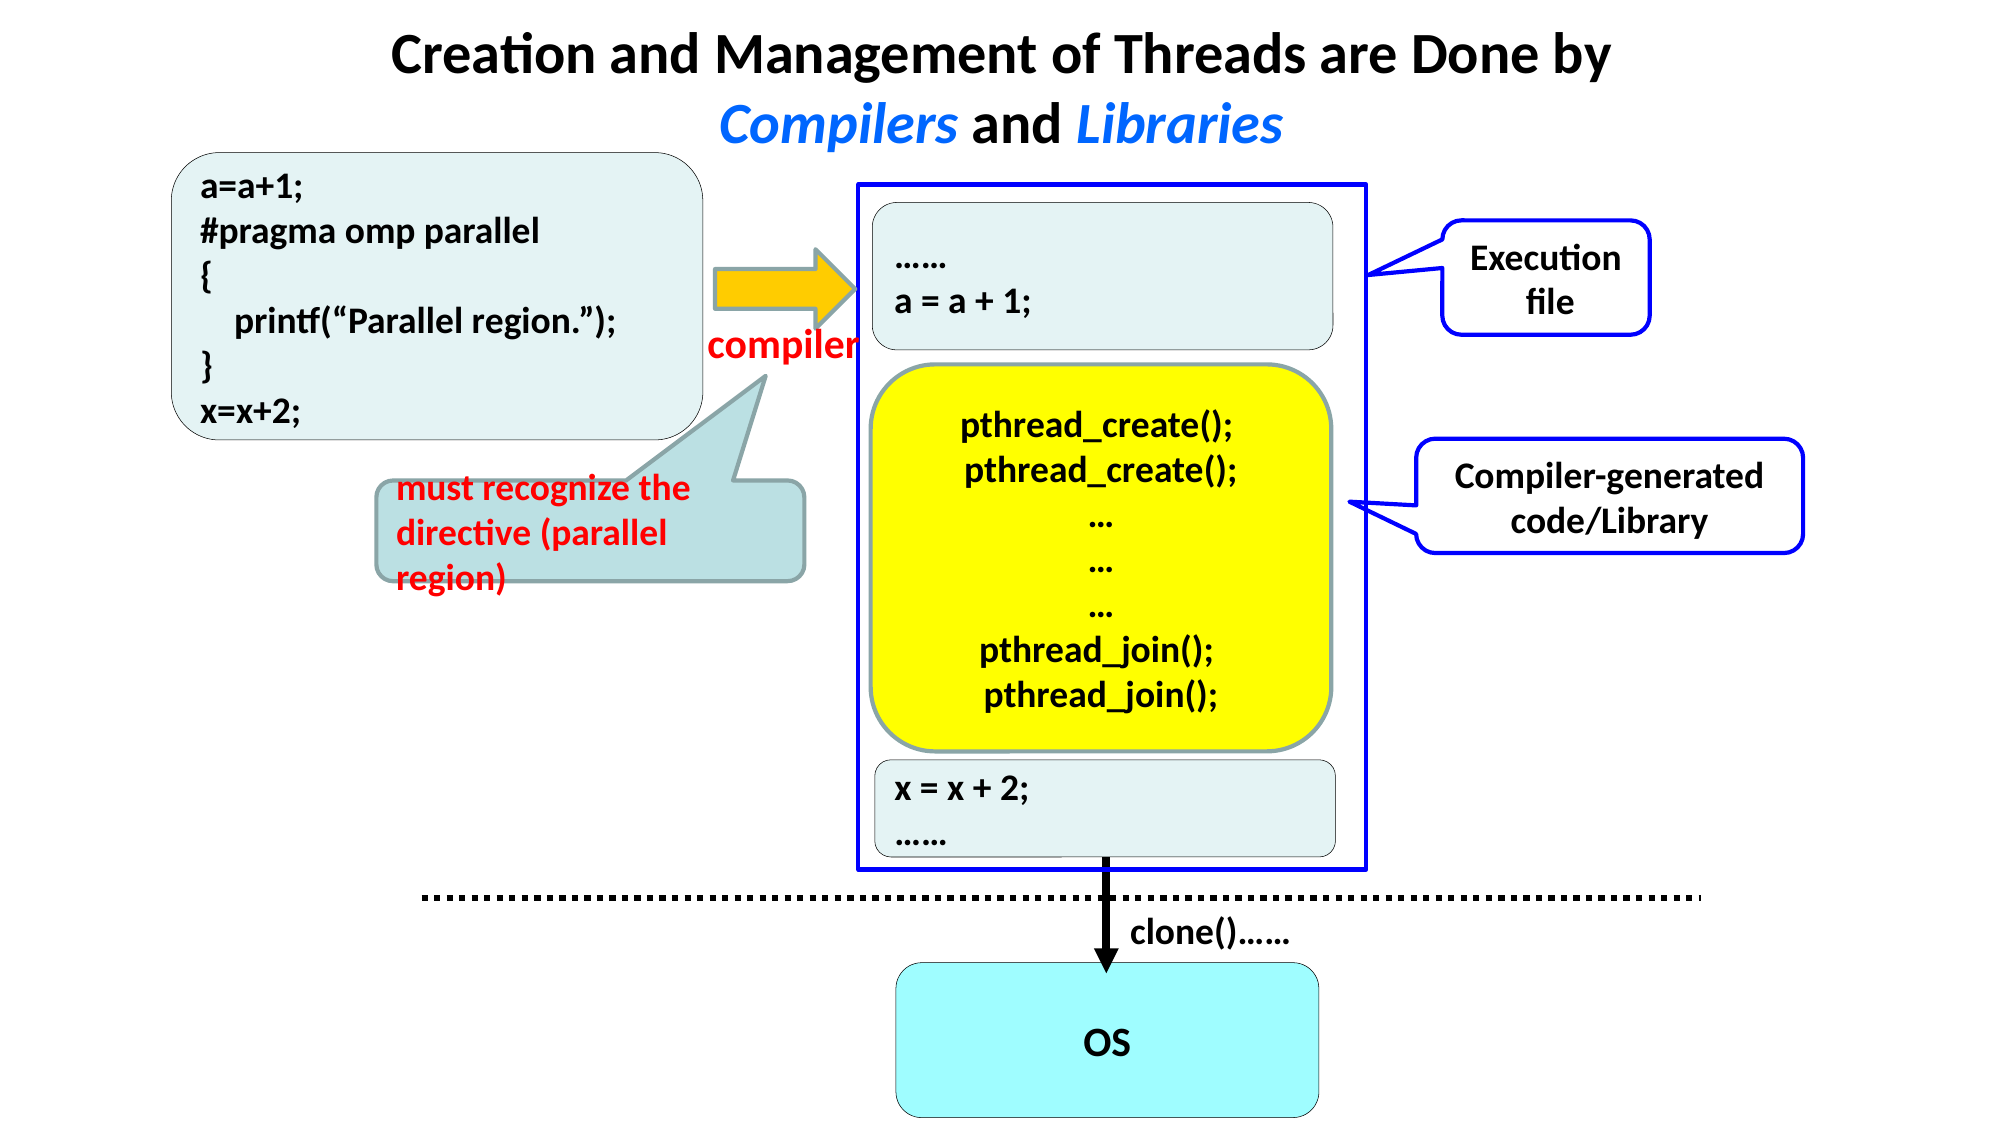

Creation and Management of Threads are Done by Compilers and Libraries
a=a+1;
#pragma omp parallel
{
    printf(“Parallel region.”);
}
x=x+2;

……
a = a + 1;
Execution
 file

compiler
pthread_create();
pthread_create();
…
…
…
pthread_join();
pthread_join();
Compiler-generated code/Library
must recognize the directive (parallel region)

x = x + 2;
……
clone()……
OS